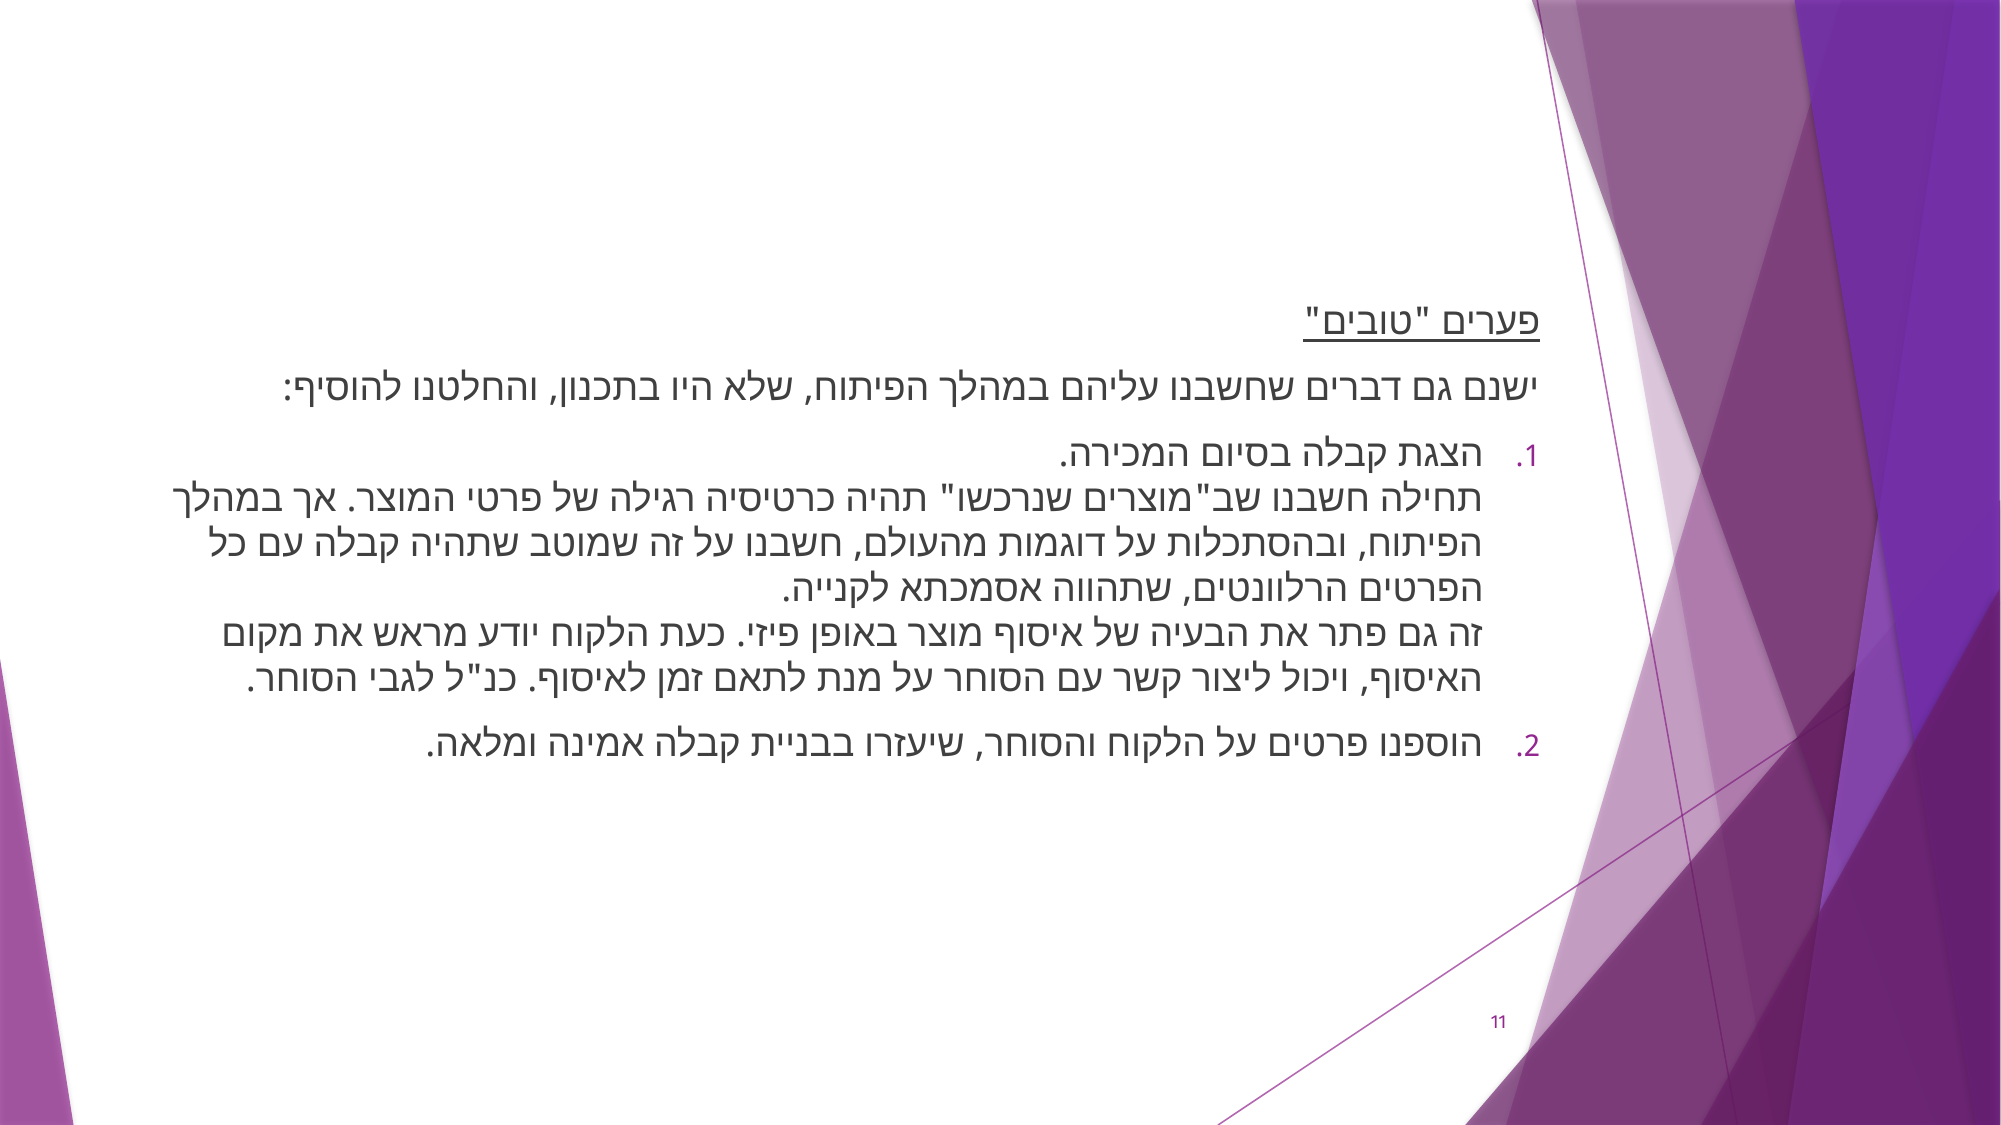

פערים "טובים"
ישנם גם דברים שחשבנו עליהם במהלך הפיתוח, שלא היו בתכנון, והחלטנו להוסיף:
הצגת קבלה בסיום המכירה.
תחילה חשבנו שב"מוצרים שנרכשו" תהיה כרטיסיה רגילה של פרטי המוצר. אך במהלך הפיתוח, ובהסתכלות על דוגמות מהעולם, חשבנו על זה שמוטב שתהיה קבלה עם כל הפרטים הרלוונטים, שתהווה אסמכתא לקנייה.
זה גם פתר את הבעיה של איסוף מוצר באופן פיזי. כעת הלקוח יודע מראש את מקום האיסוף, ויכול ליצור קשר עם הסוחר על מנת לתאם זמן לאיסוף. כנ"ל לגבי הסוחר.
הוספנו פרטים על הלקוח והסוחר, שיעזרו בבניית קבלה אמינה ומלאה.
11